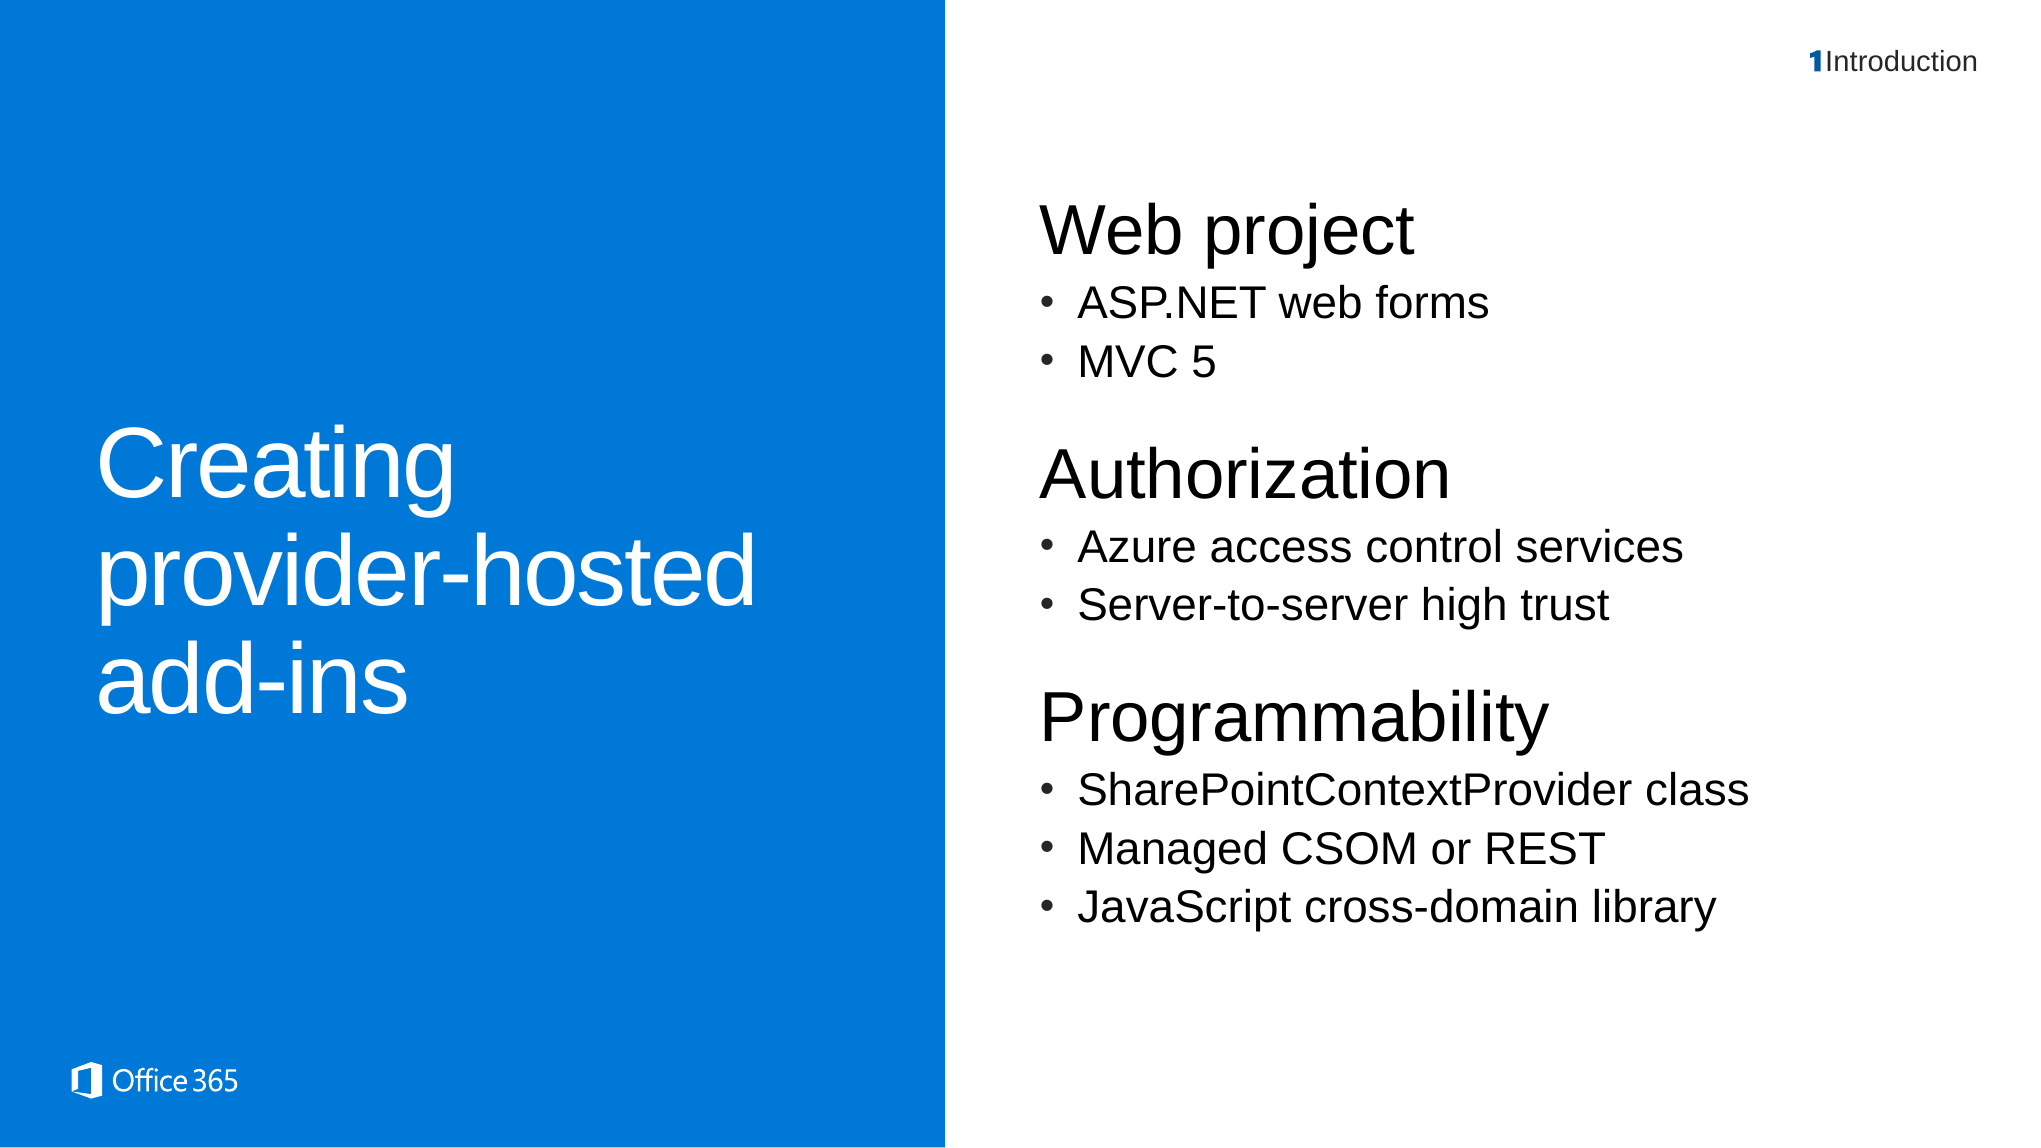

Introduction

Web project
ASP.NET web forms
MVC 5
Authorization
Azure access control services
Server-to-server high trust
Programmability
SharePointContextProvider class
Managed CSOM or REST
JavaScript cross-domain library
Creating
provider-hosted add-ins